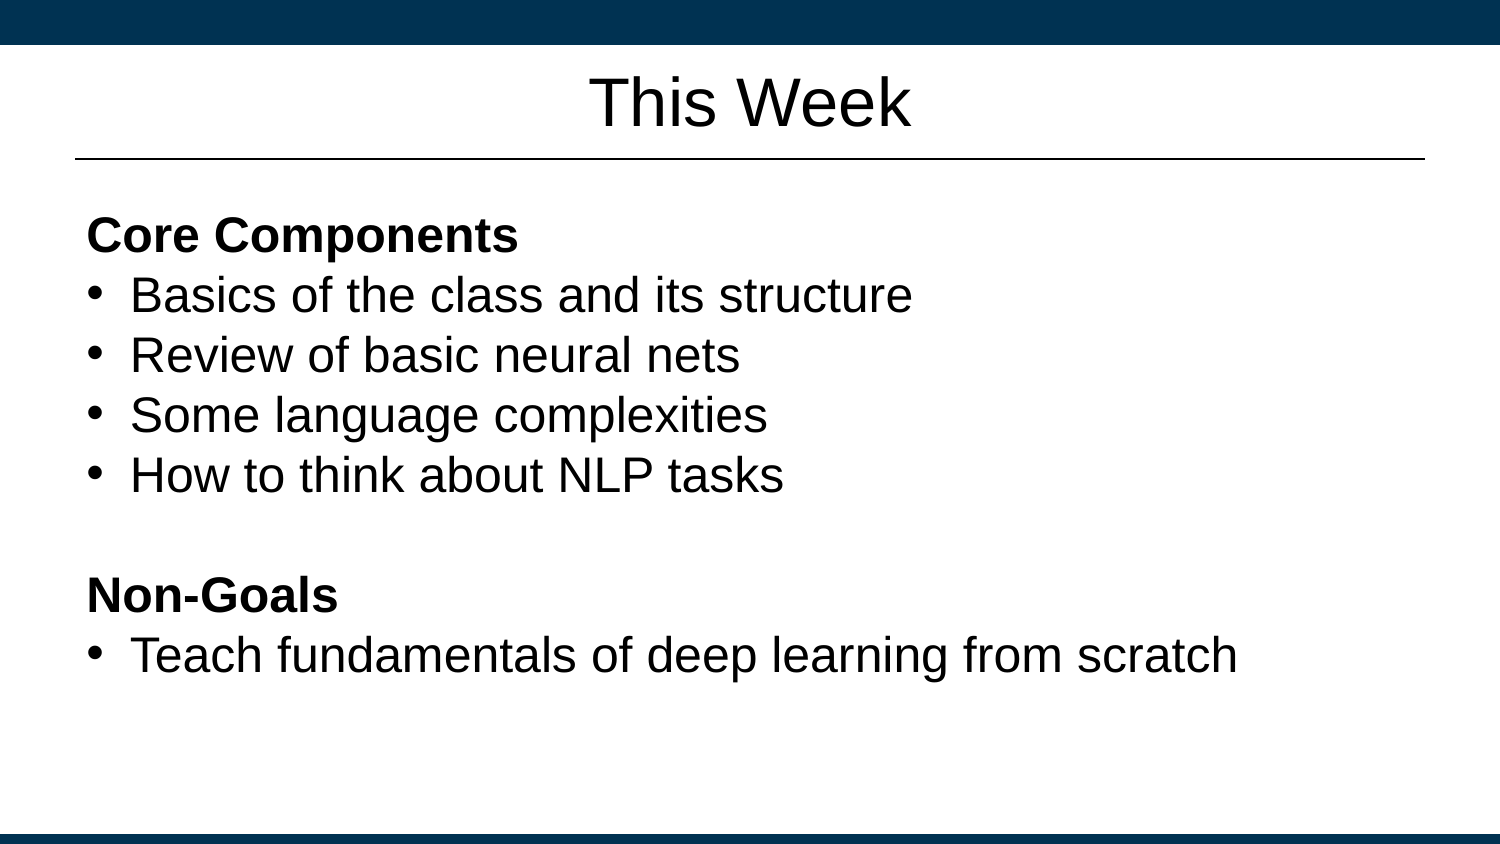

# This Week
Core Components
Basics of the class and its structure
Review of basic neural nets
Some language complexities
How to think about NLP tasks

Non-Goals
Teach fundamentals of deep learning from scratch